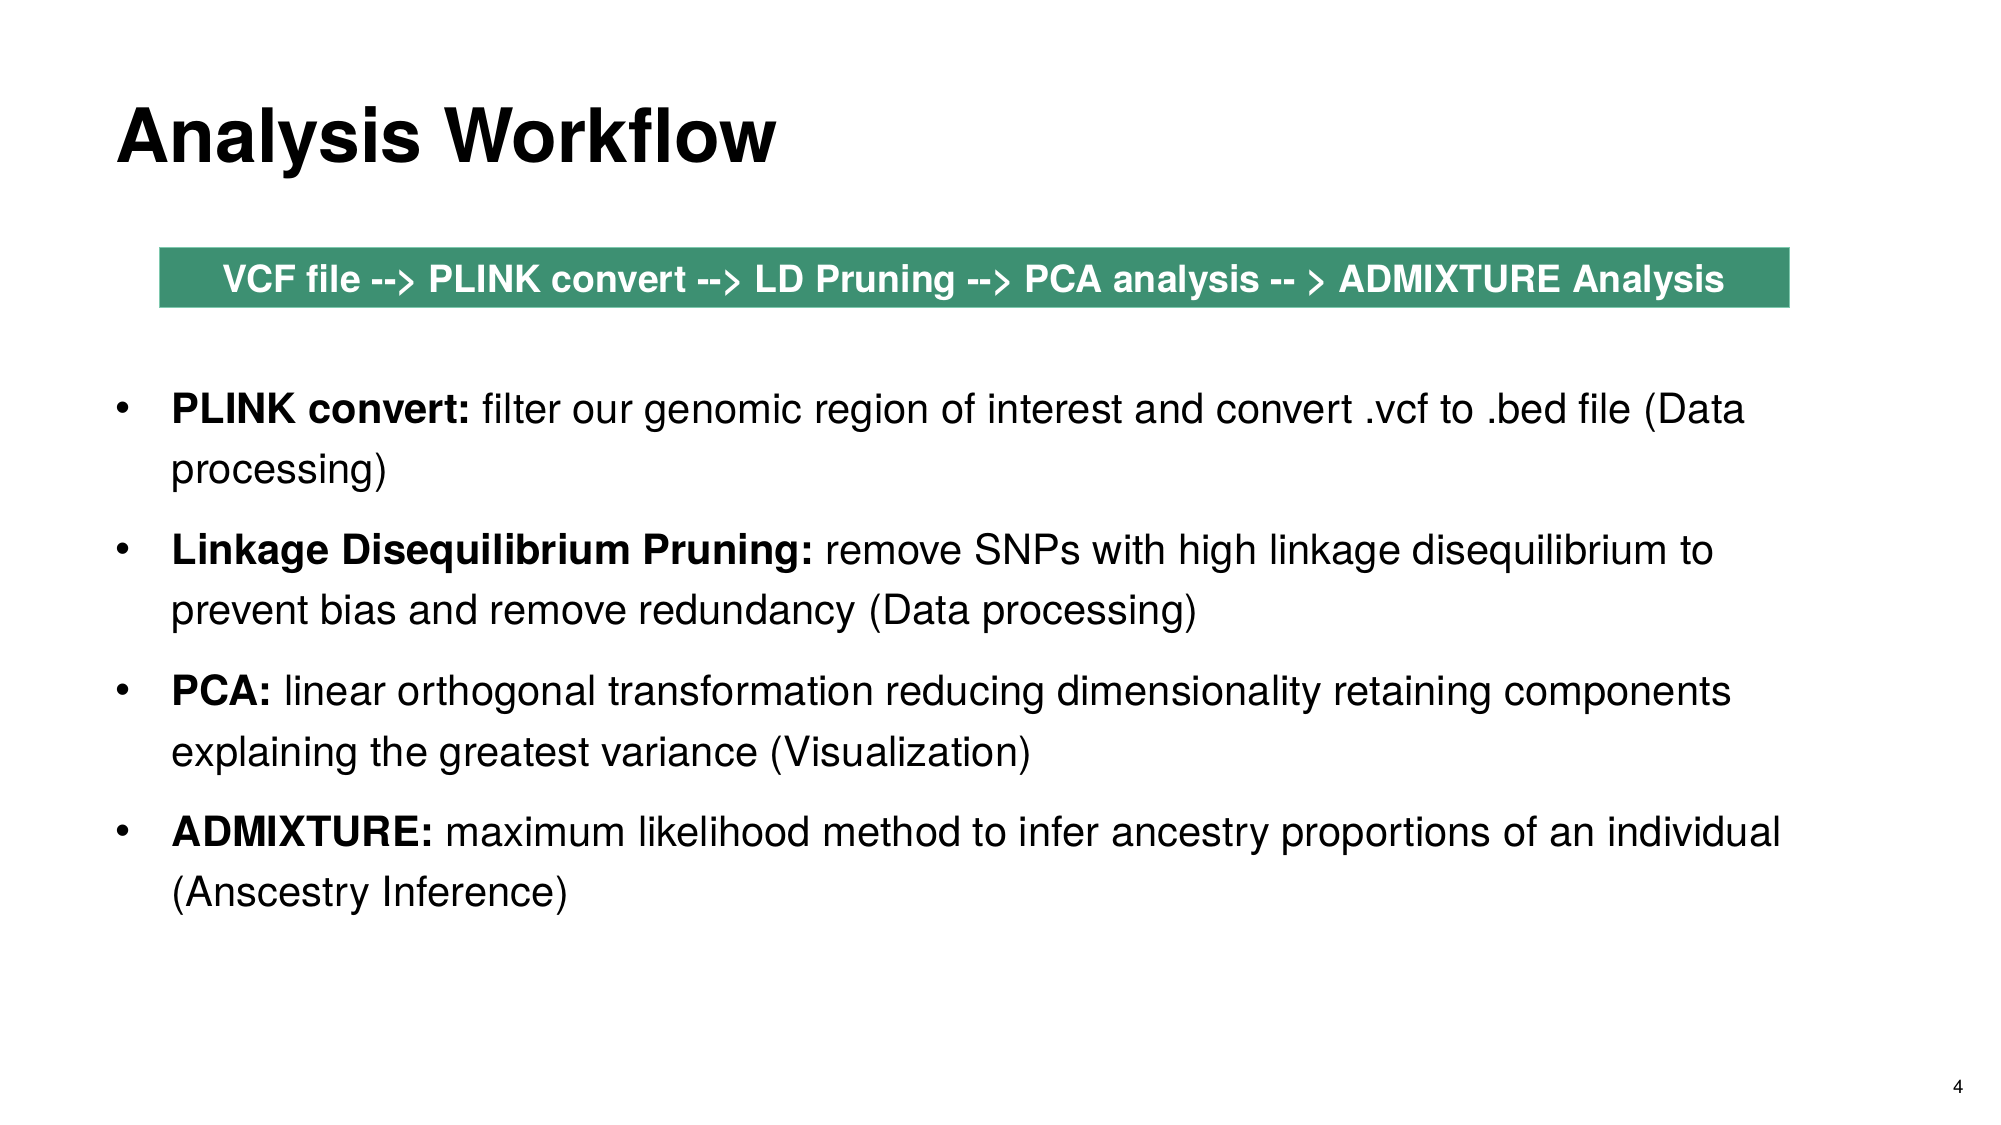

# Analysis Workflow
VCF file --> PLINK convert --> LD Pruning --> PCA analysis -- > ADMIXTURE Analysis
PLINK convert: filter our genomic region of interest and convert .vcf to .bed file (Data processing)
Linkage Disequilibrium Pruning: remove SNPs with high linkage disequilibrium to prevent bias and remove redundancy (Data processing)
PCA: linear orthogonal transformation reducing dimensionality retaining components explaining the greatest variance (Visualization)
ADMIXTURE: maximum likelihood method to infer ancestry proportions of an individual (Anscestry Inference)
4